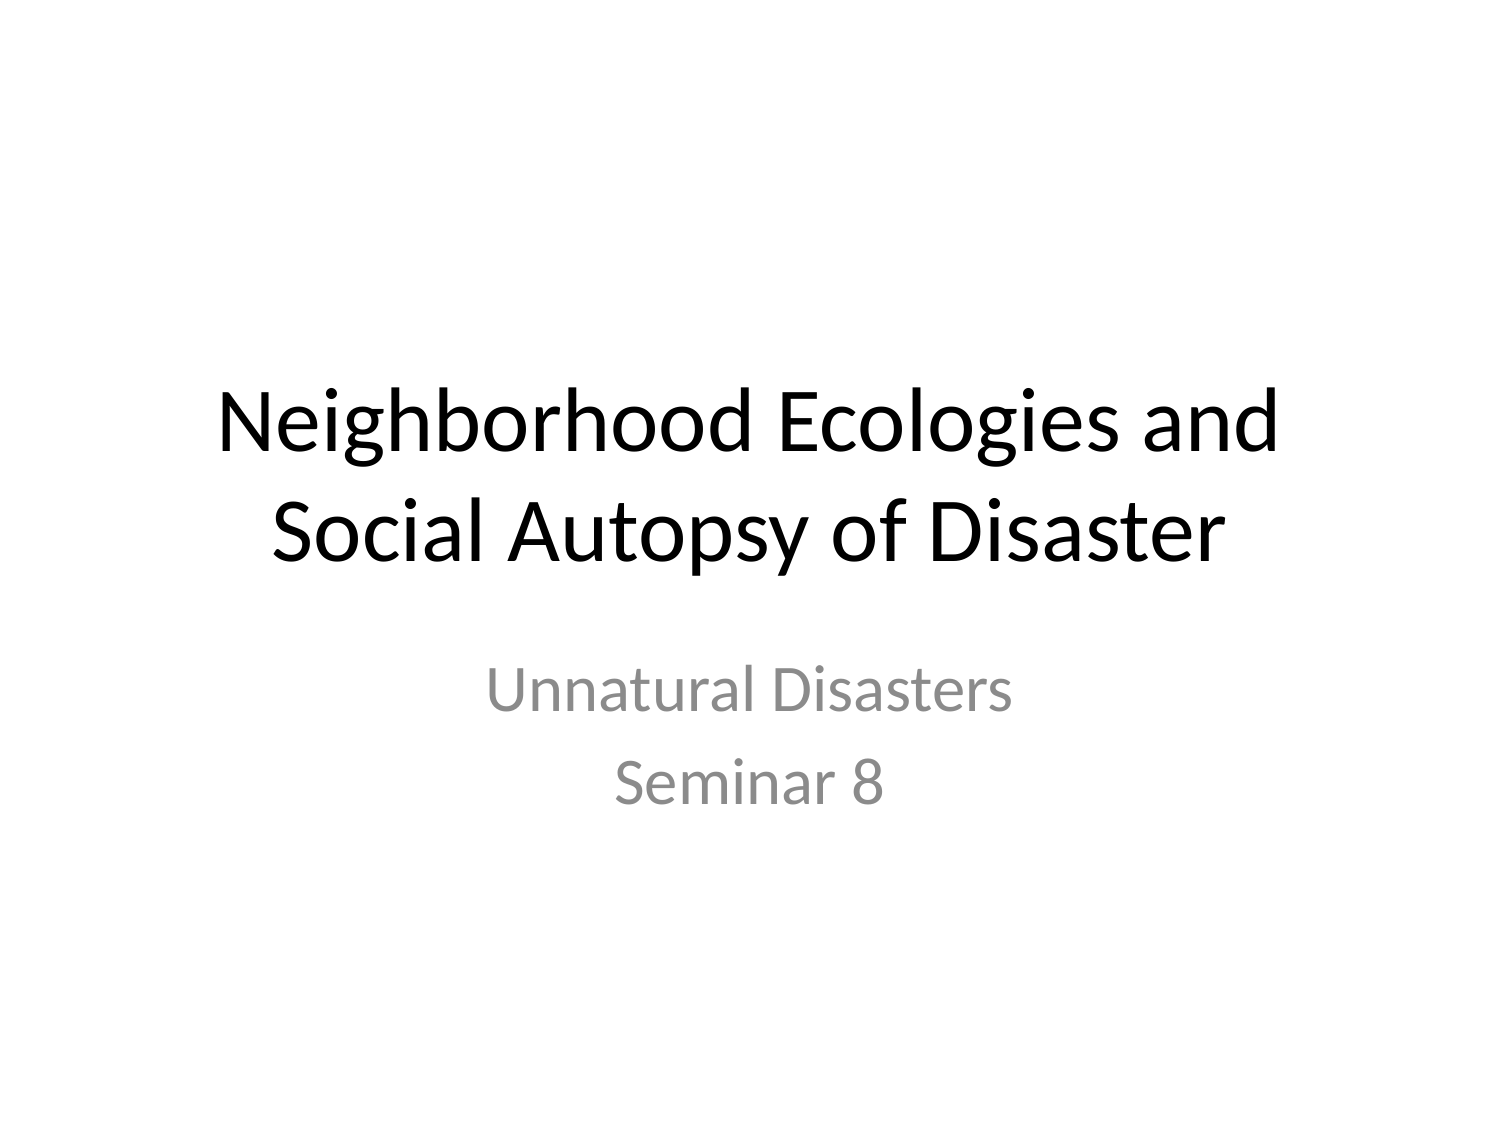

# Neighborhood Ecologies and Social Autopsy of Disaster
Unnatural Disasters
Seminar 8